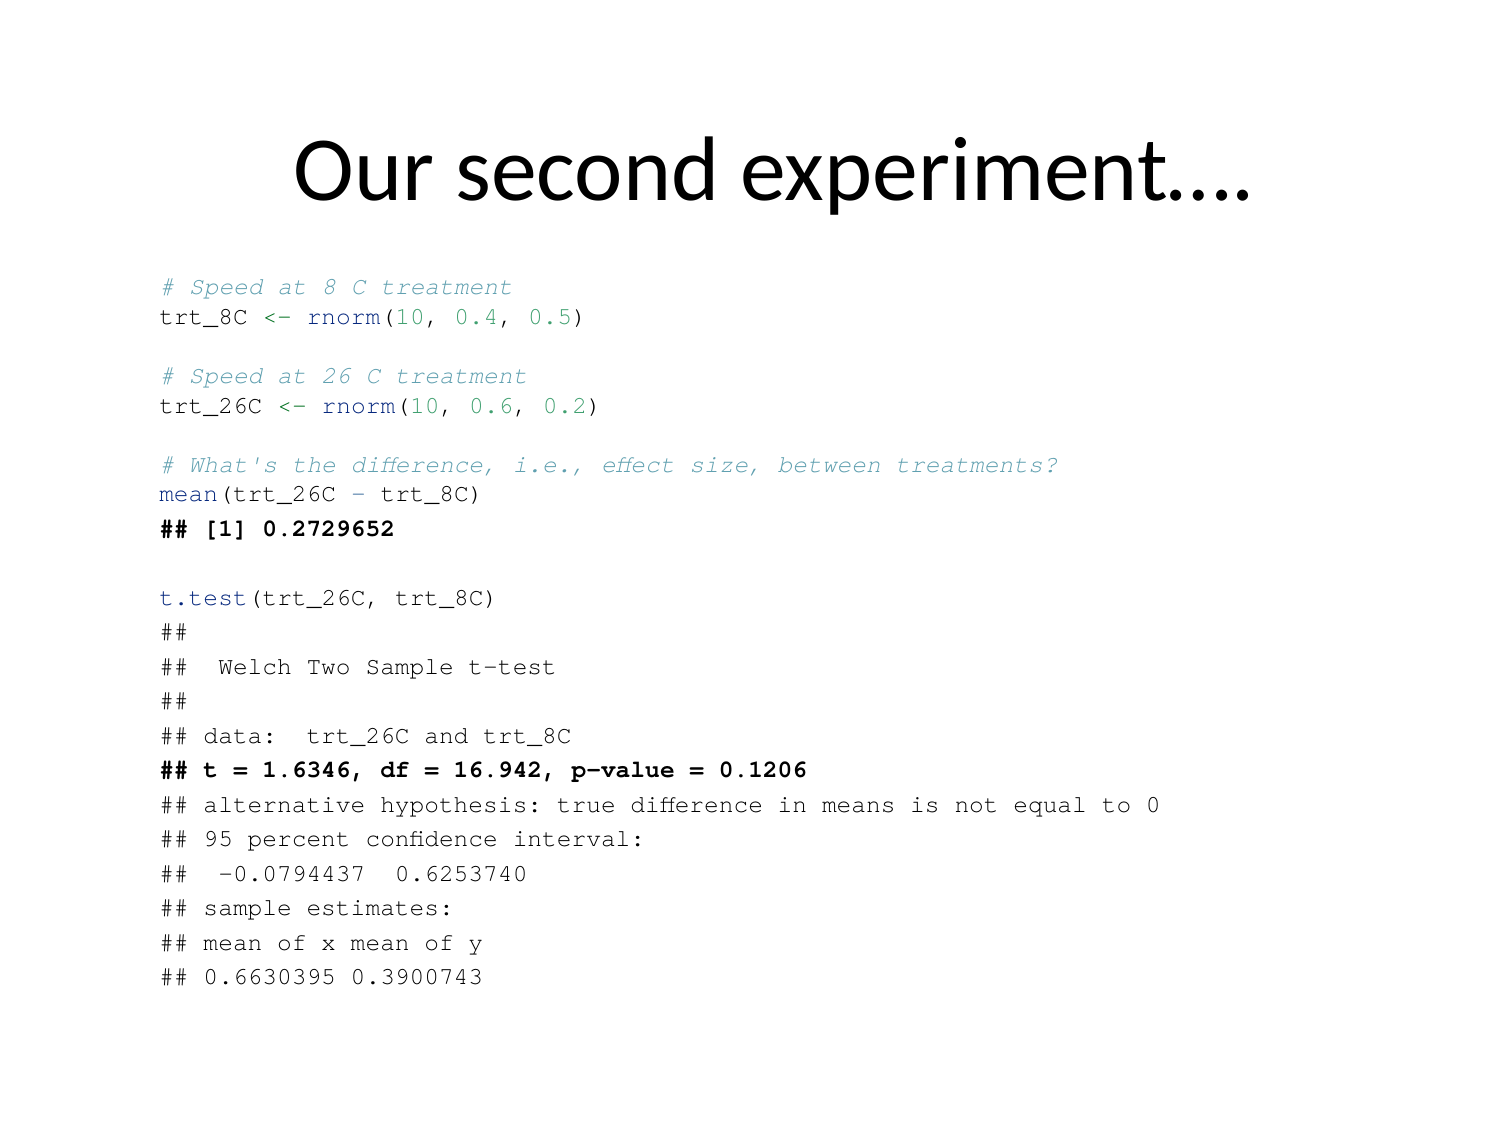

Our second experiment….
# Speed at 8 C treatment trt_8C <- rnorm(10, 0.4, 0.5) # Speed at 26 C treatment trt_26C <- rnorm(10, 0.6, 0.2) # What's the difference, i.e., effect size, between treatments? mean(trt_26C - trt_8C)
## [1] 0.2729652

t.test(trt_26C, trt_8C)
##
##  Welch Two Sample t-test
##
## data:  trt_26C and trt_8C
## t = 1.6346, df = 16.942, p-value = 0.1206
## alternative hypothesis: true difference in means is not equal to 0
## 95 percent confidence interval:
##  -0.0794437  0.6253740
## sample estimates:
## mean of x mean of y
## 0.6630395 0.3900743